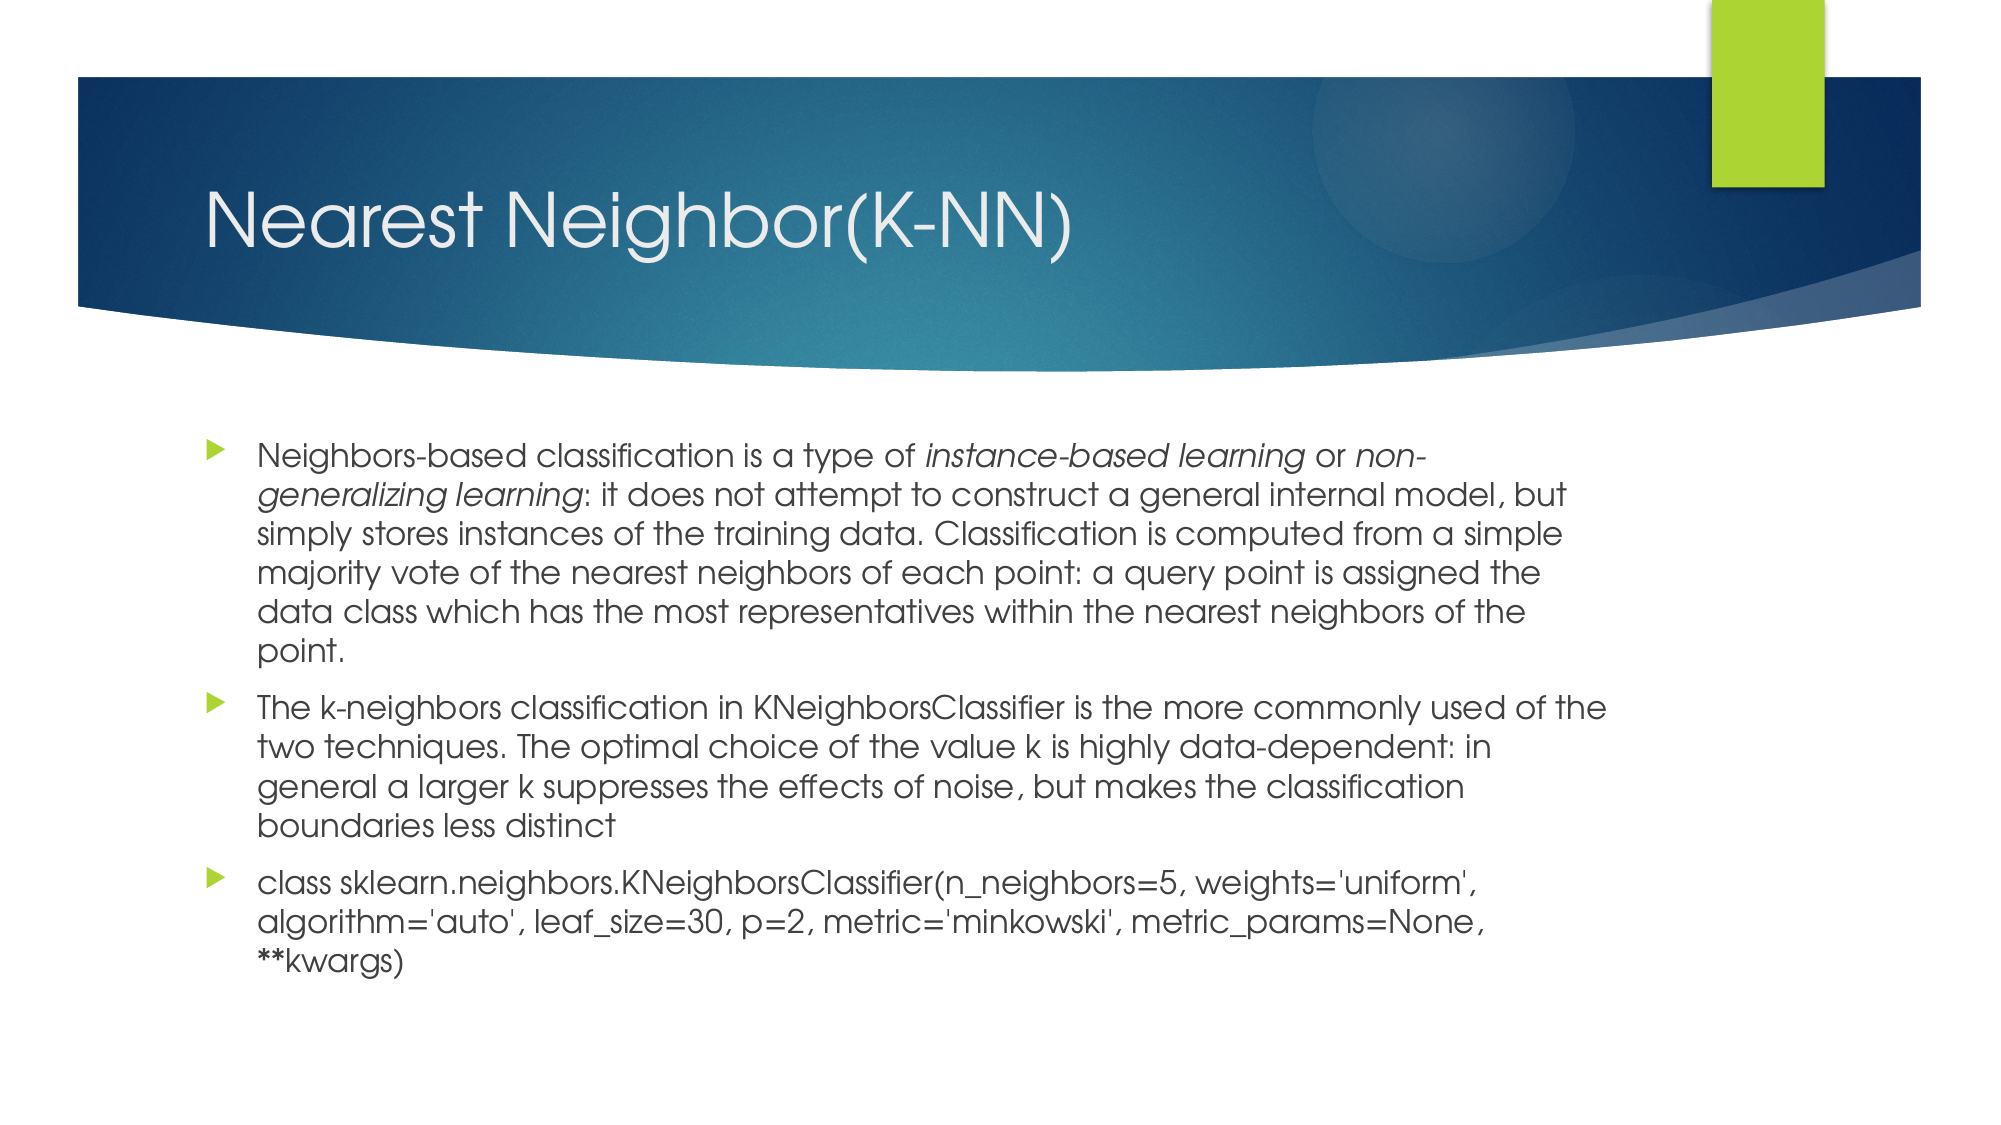

# Nearest Neighbor(K-NN)
Neighbors-based classification is a type of instance-based learning or non-generalizing learning: it does not attempt to construct a general internal model, but simply stores instances of the training data. Classification is computed from a simple majority vote of the nearest neighbors of each point: a query point is assigned the data class which has the most representatives within the nearest neighbors of the point.
The k-neighbors classification in KNeighborsClassifier is the more commonly used of the two techniques. The optimal choice of the value k is highly data-dependent: in general a larger k suppresses the effects of noise, but makes the classification boundaries less distinct
class sklearn.neighbors.KNeighborsClassifier(n_neighbors=5, weights='uniform', algorithm='auto', leaf_size=30, p=2, metric='minkowski', metric_params=None, **kwargs)